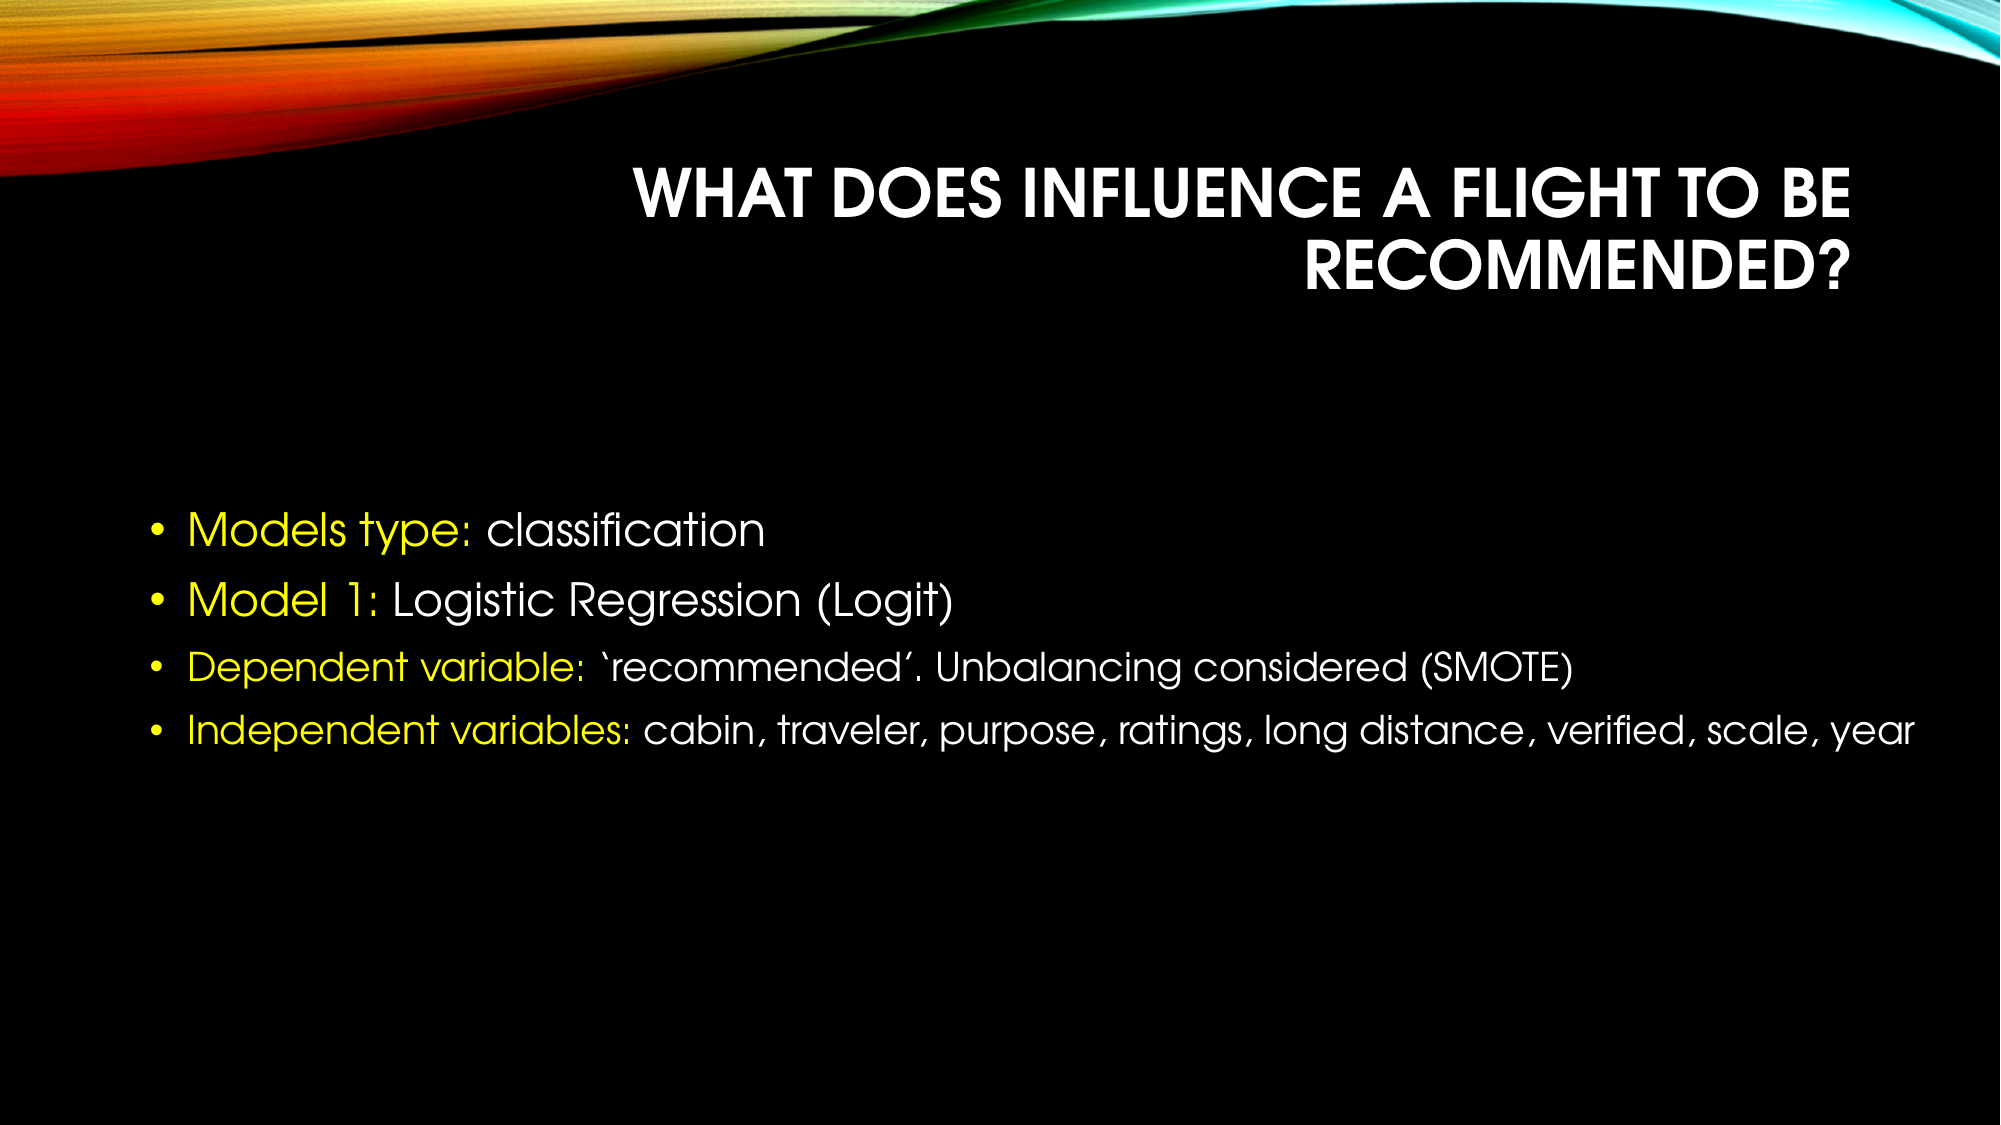

# What does influence a flight to be recommended?
Models type: classification
Model 1: Logistic Regression (Logit)
Dependent variable: ‘recommended’. Unbalancing considered (SMOTE)
Independent variables: cabin, traveler, purpose, ratings, long distance, verified, scale, year